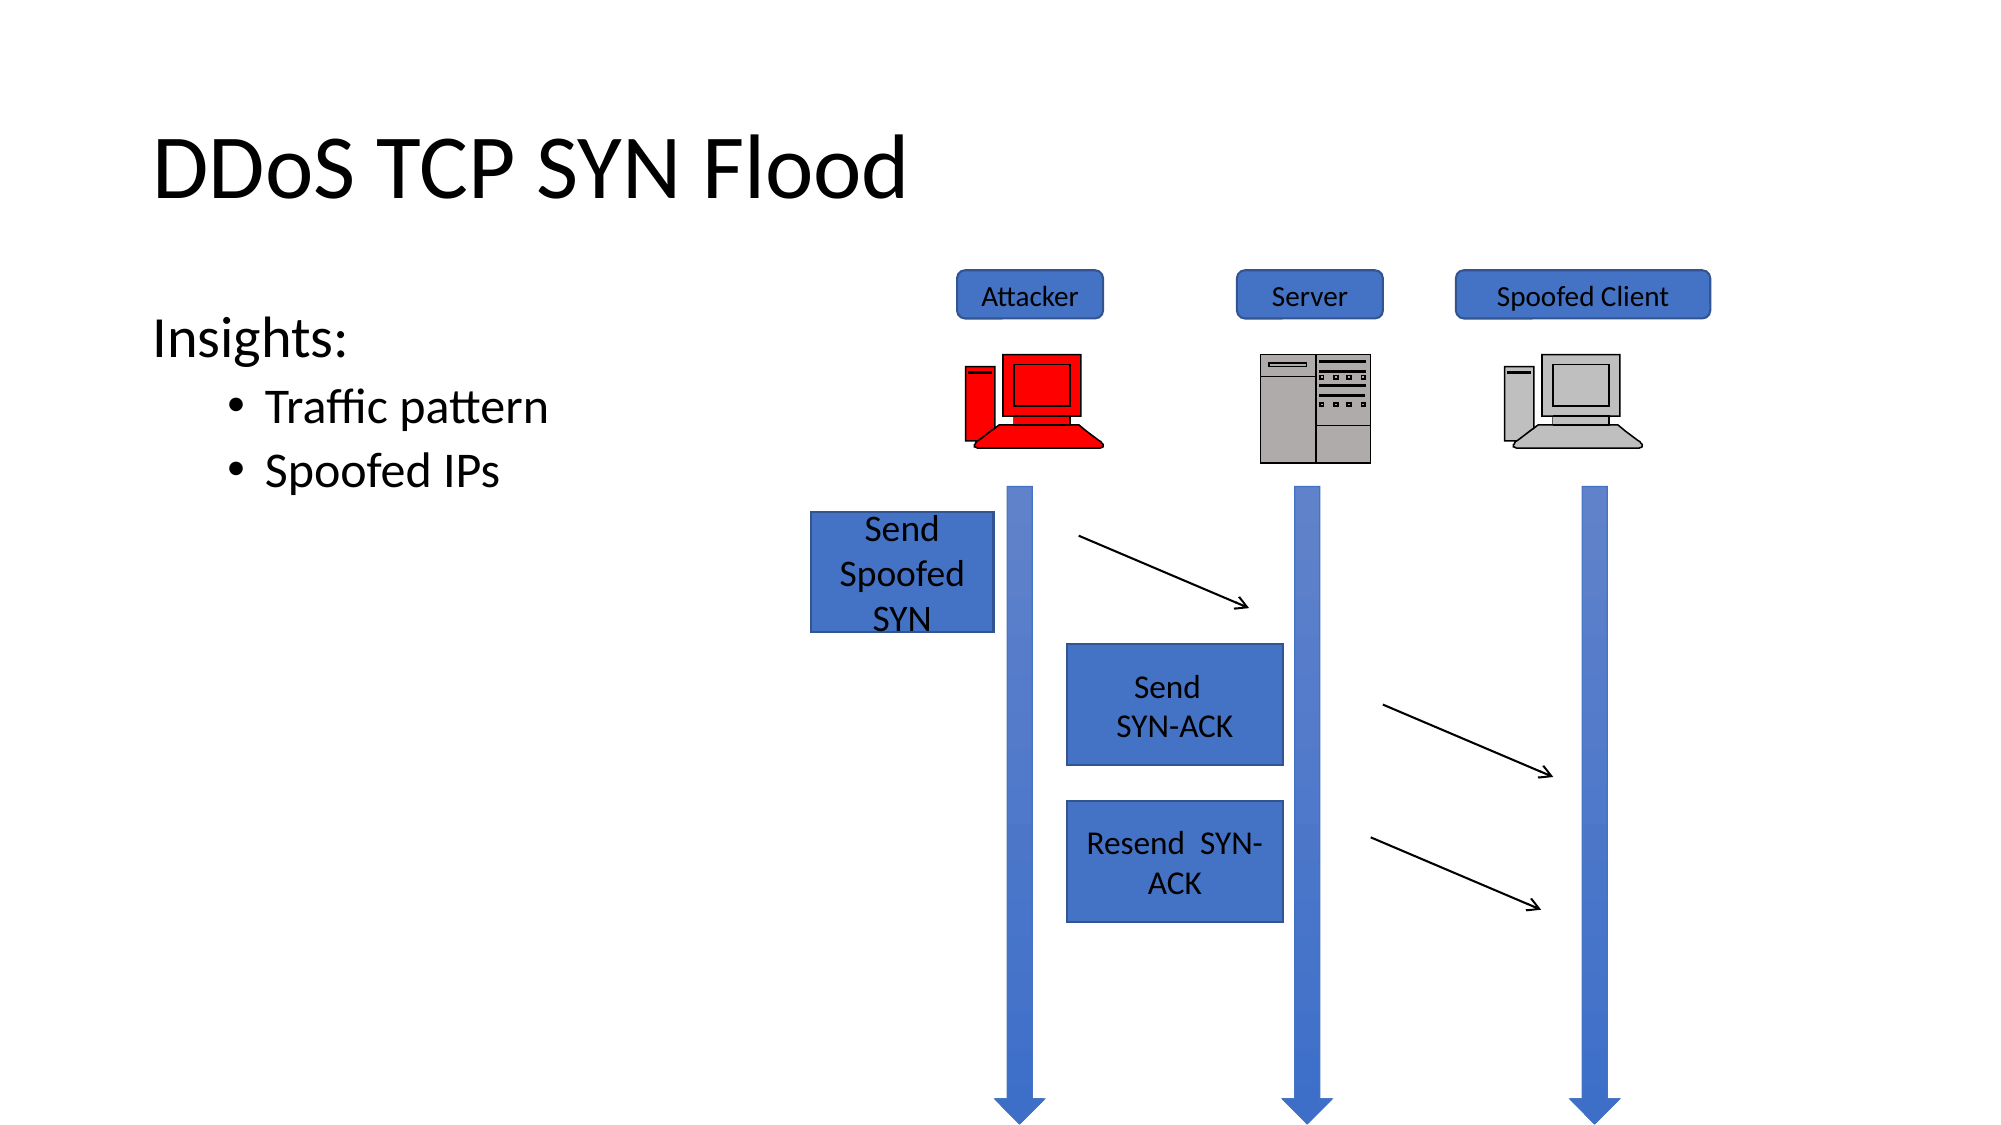

# DDoS TCP SYN Flood
Attacker
Server
Spoofed Client

Send Spoofed SYN
Send
SYN-ACK
Resend  SYN-ACK

Insights:
Traffic pattern
Spoofed IPs